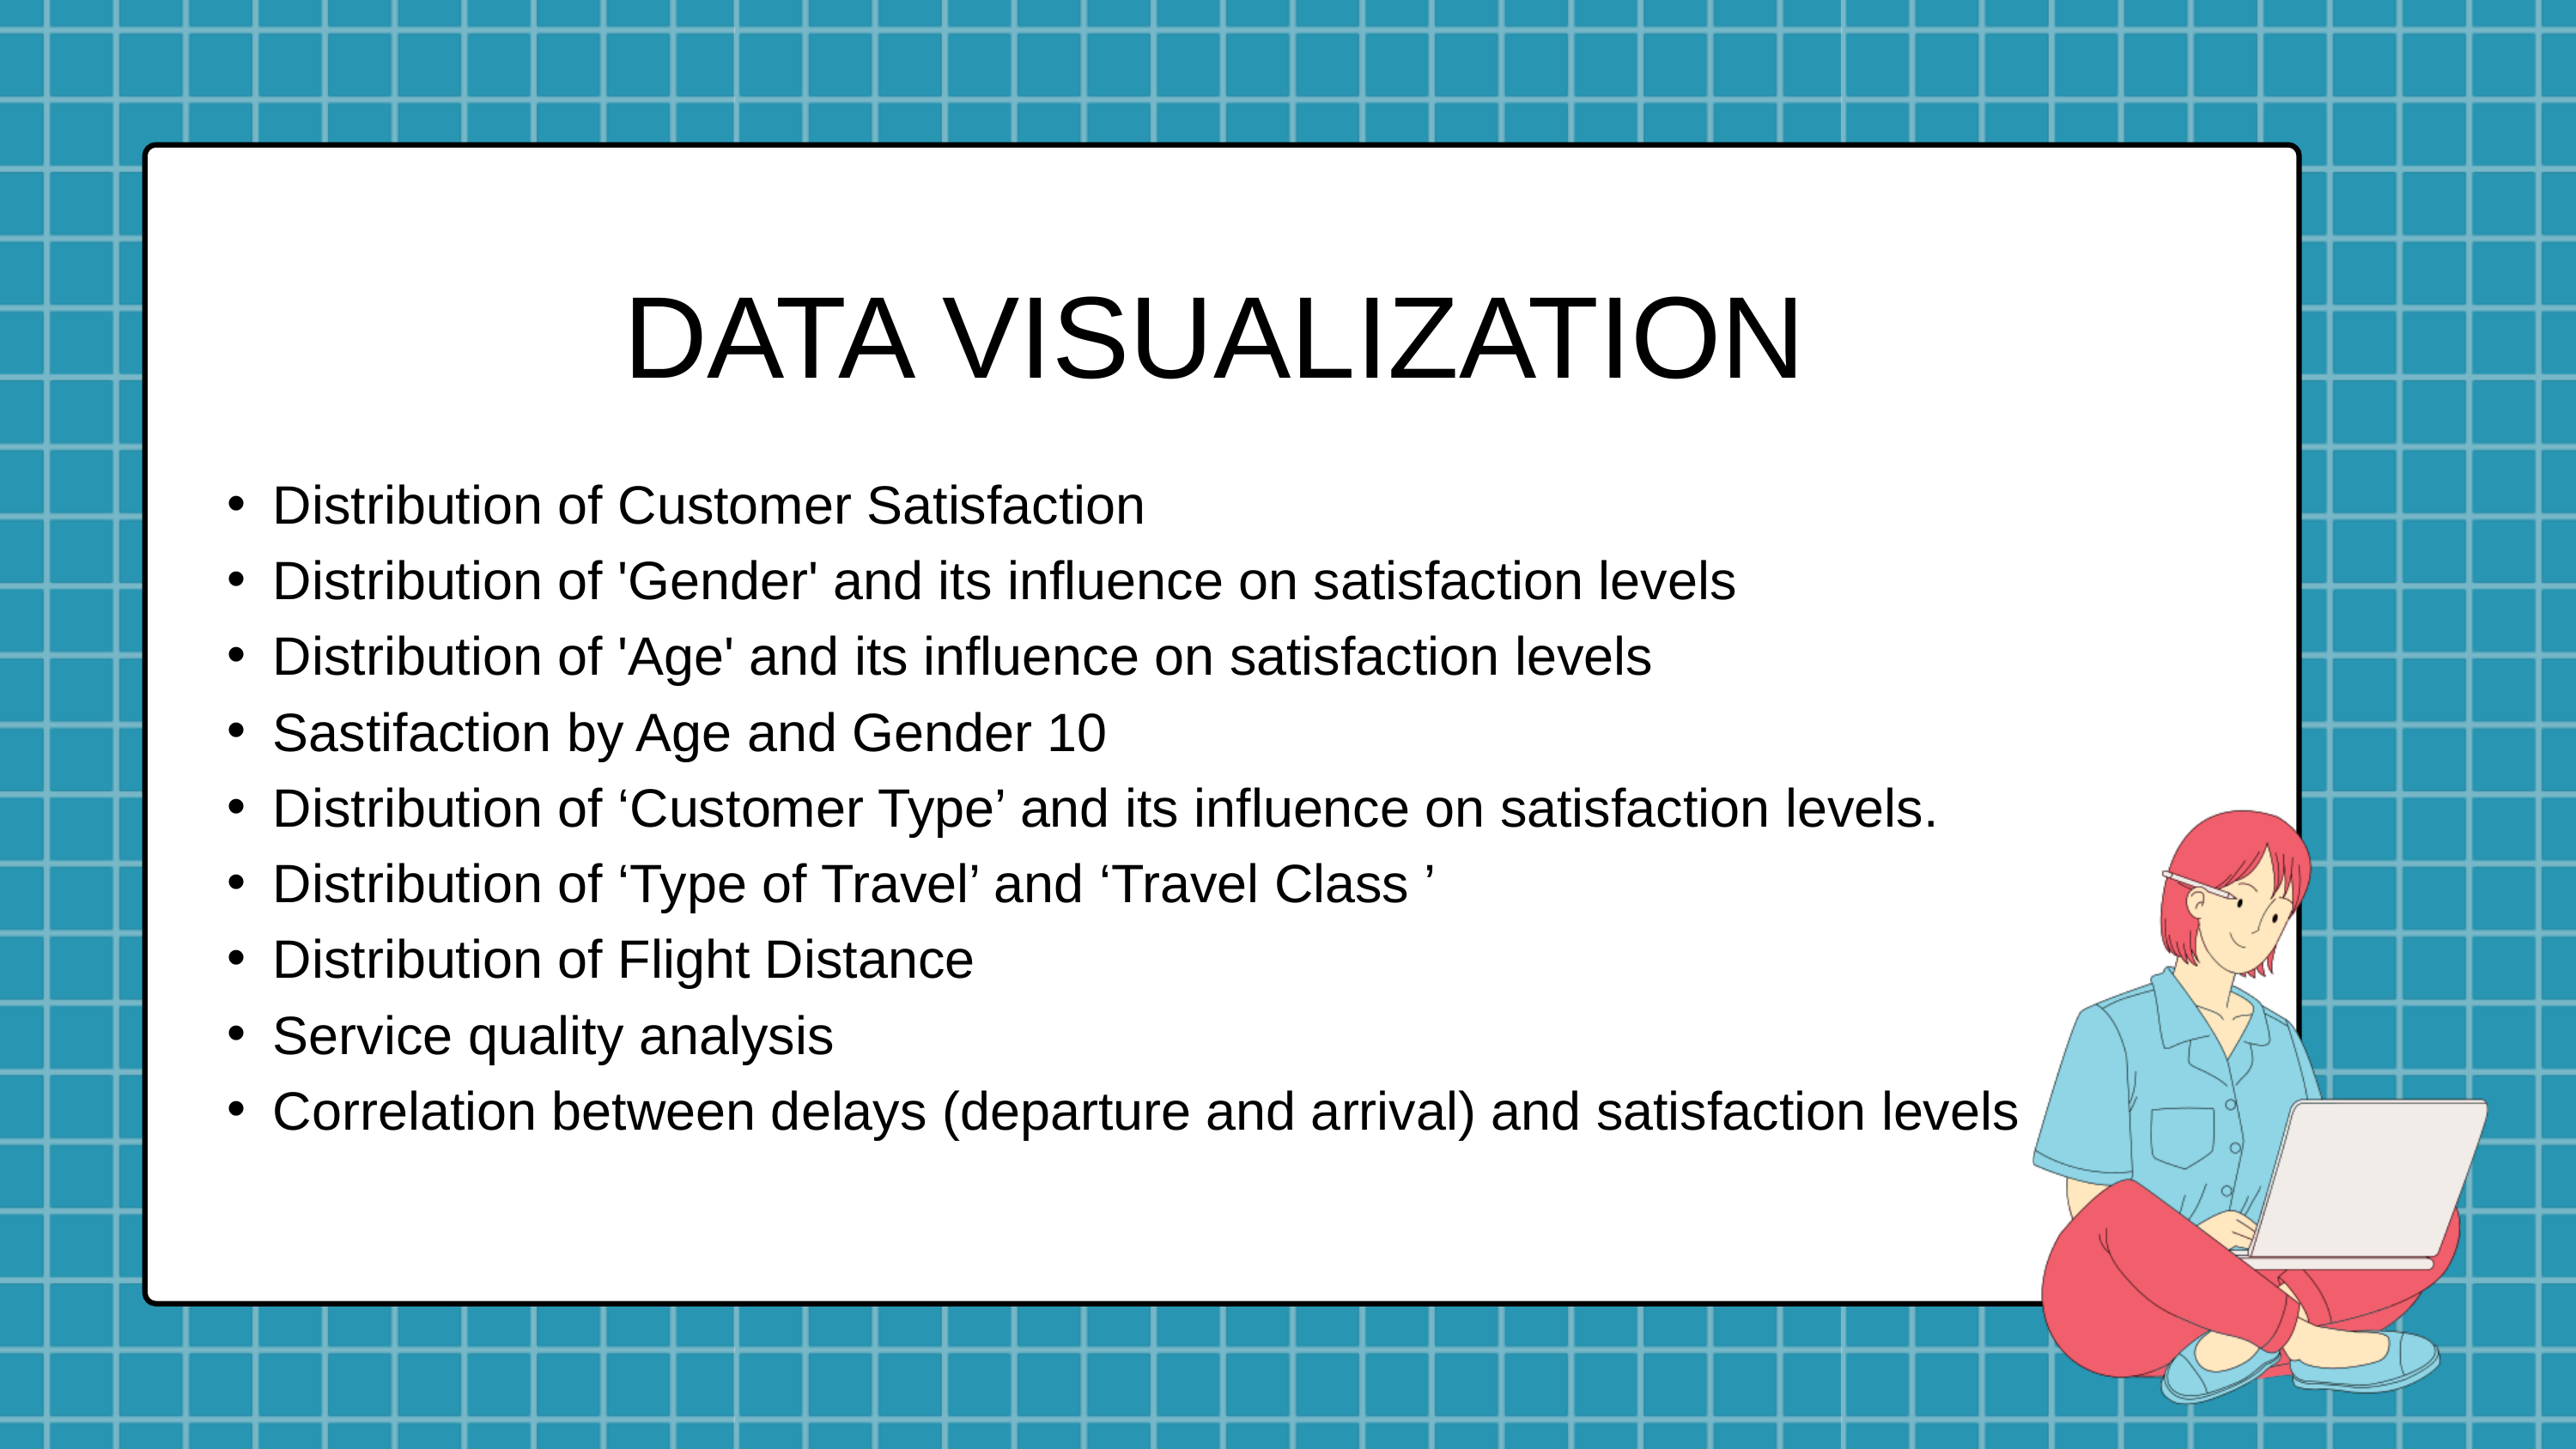

DATA VISUALIZATION
Distribution of Customer Satisfaction
Distribution of 'Gender' and its influence on satisfaction levels
Distribution of 'Age' and its influence on satisfaction levels
Sastifaction by Age and Gender 10
Distribution of ‘Customer Type’ and its influence on satisfaction levels.
Distribution of ‘Type of Travel’ and ‘Travel Class ’
Distribution of Flight Distance
Service quality analysis
Correlation between delays (departure and arrival) and satisfaction levels